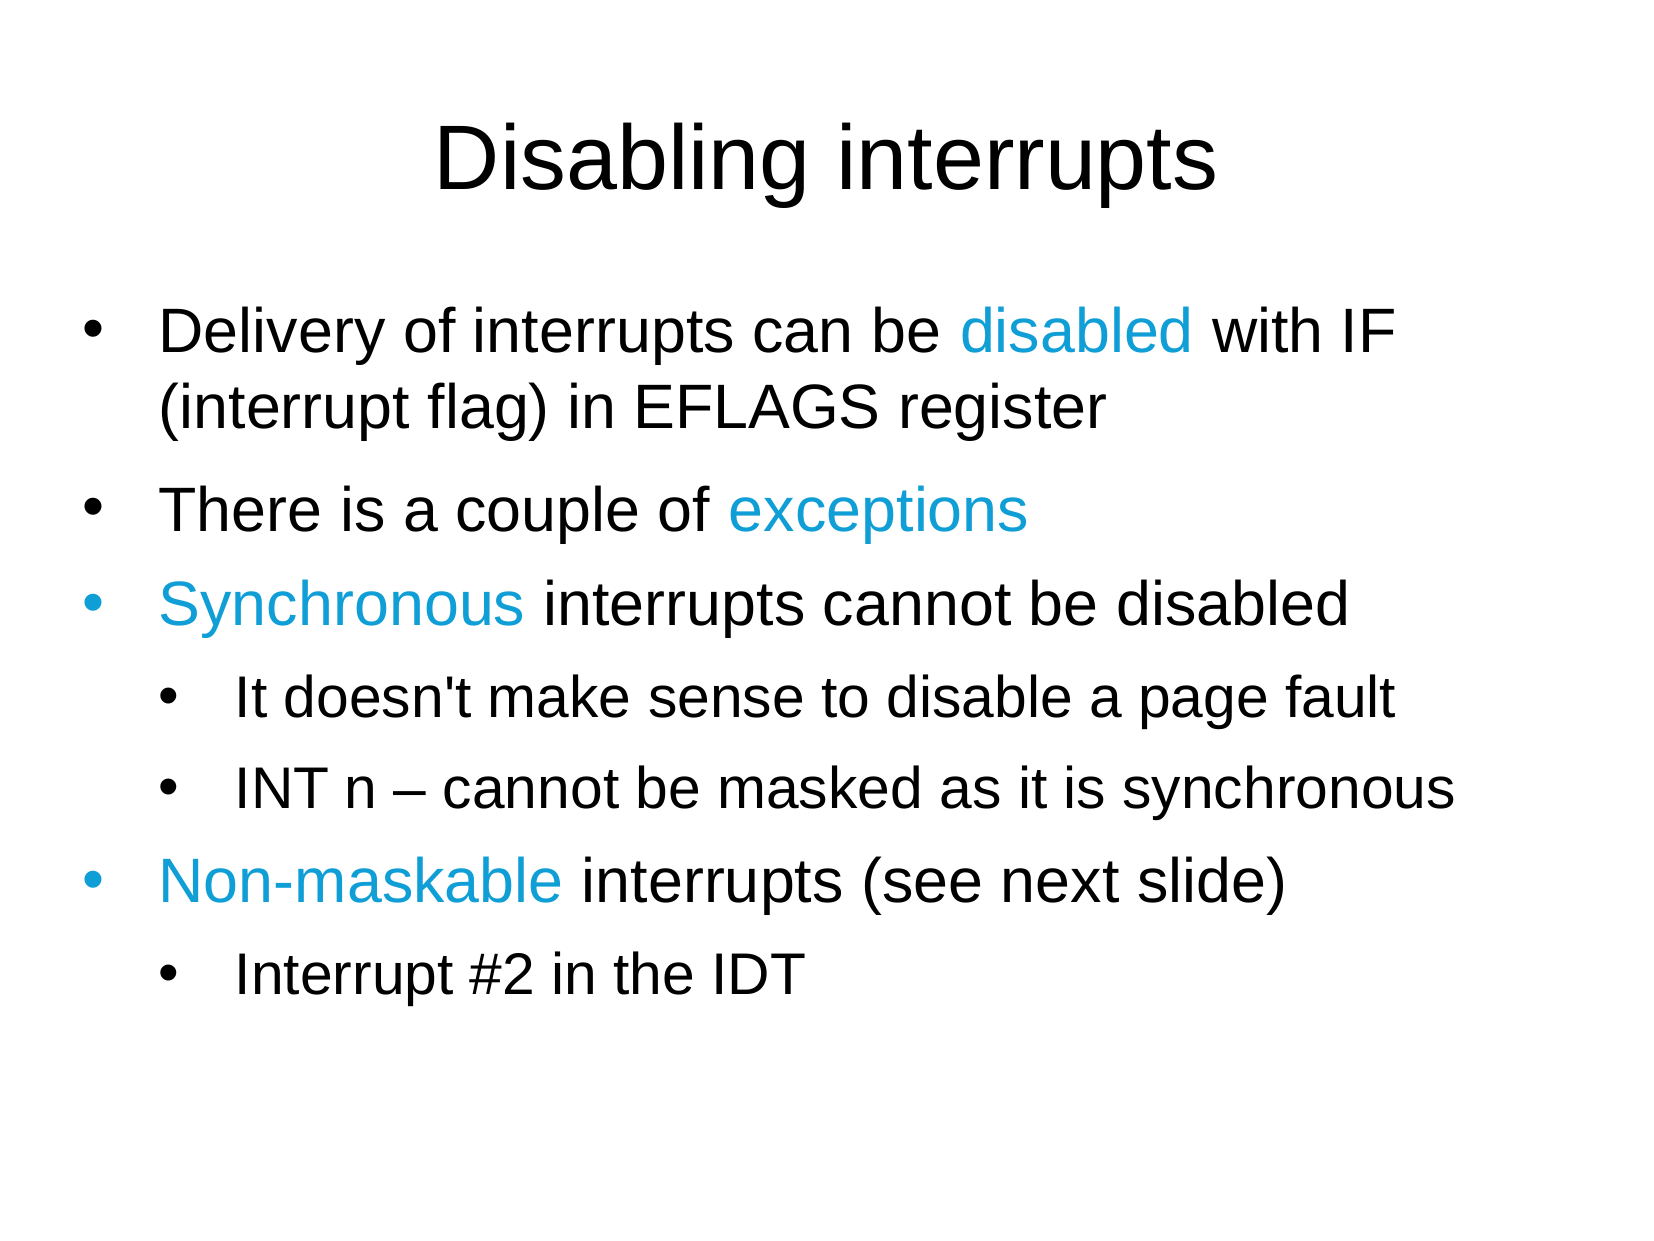

Disabling interrupts
Delivery of interrupts can be disabled with IF (interrupt flag) in EFLAGS register
There is a couple of exceptions
Synchronous interrupts cannot be disabled
It doesn't make sense to disable a page fault
INT n – cannot be masked as it is synchronous
Non-maskable interrupts (see next slide)
Interrupt #2 in the IDT